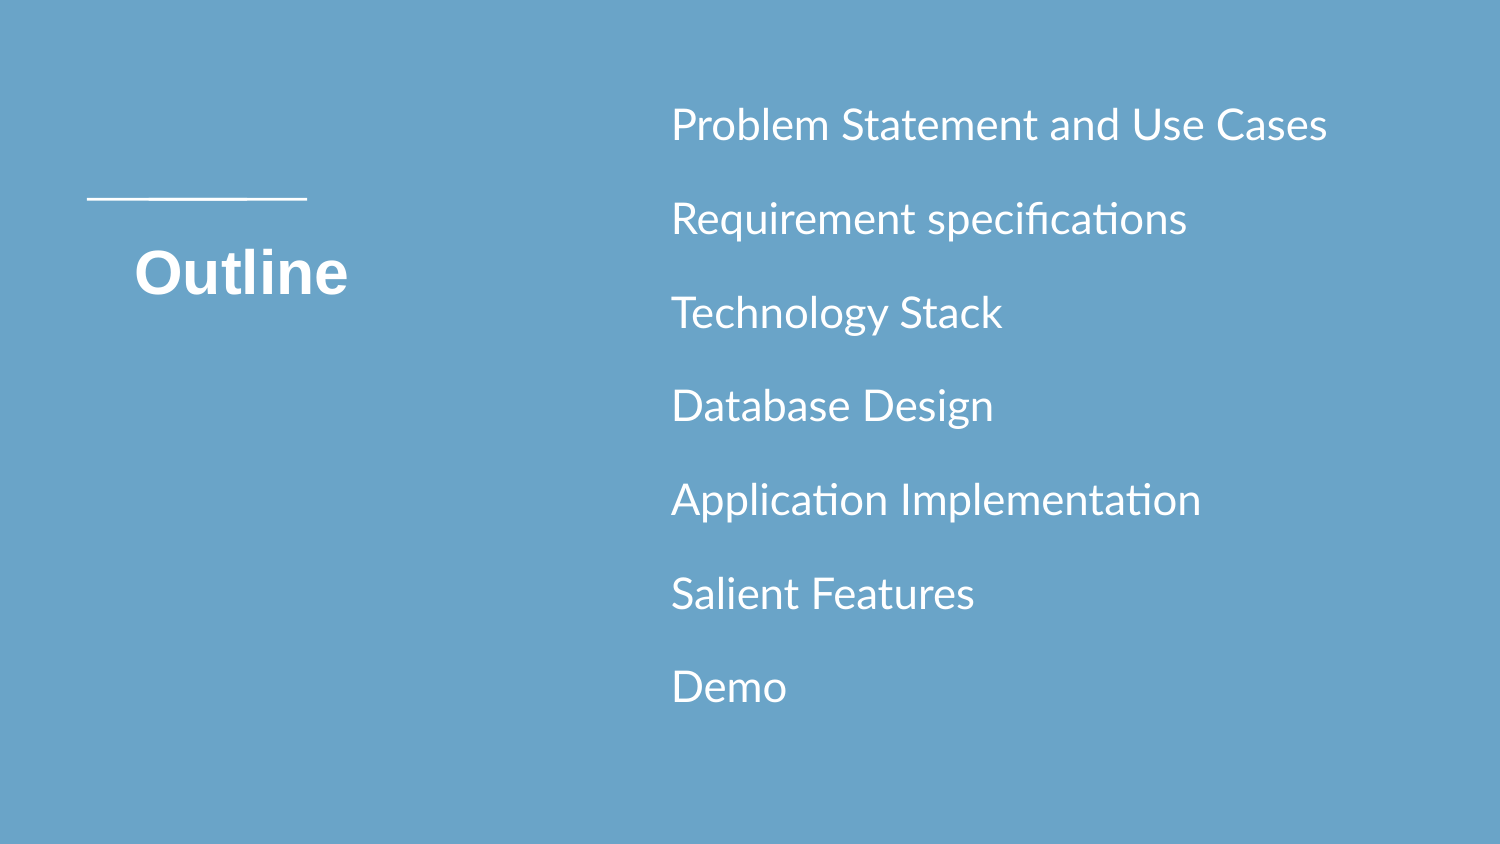

Problem Statement and Use Cases
Requirement specifications
Technology Stack
Database Design
Application Implementation
Salient Features
Demo
# Outline